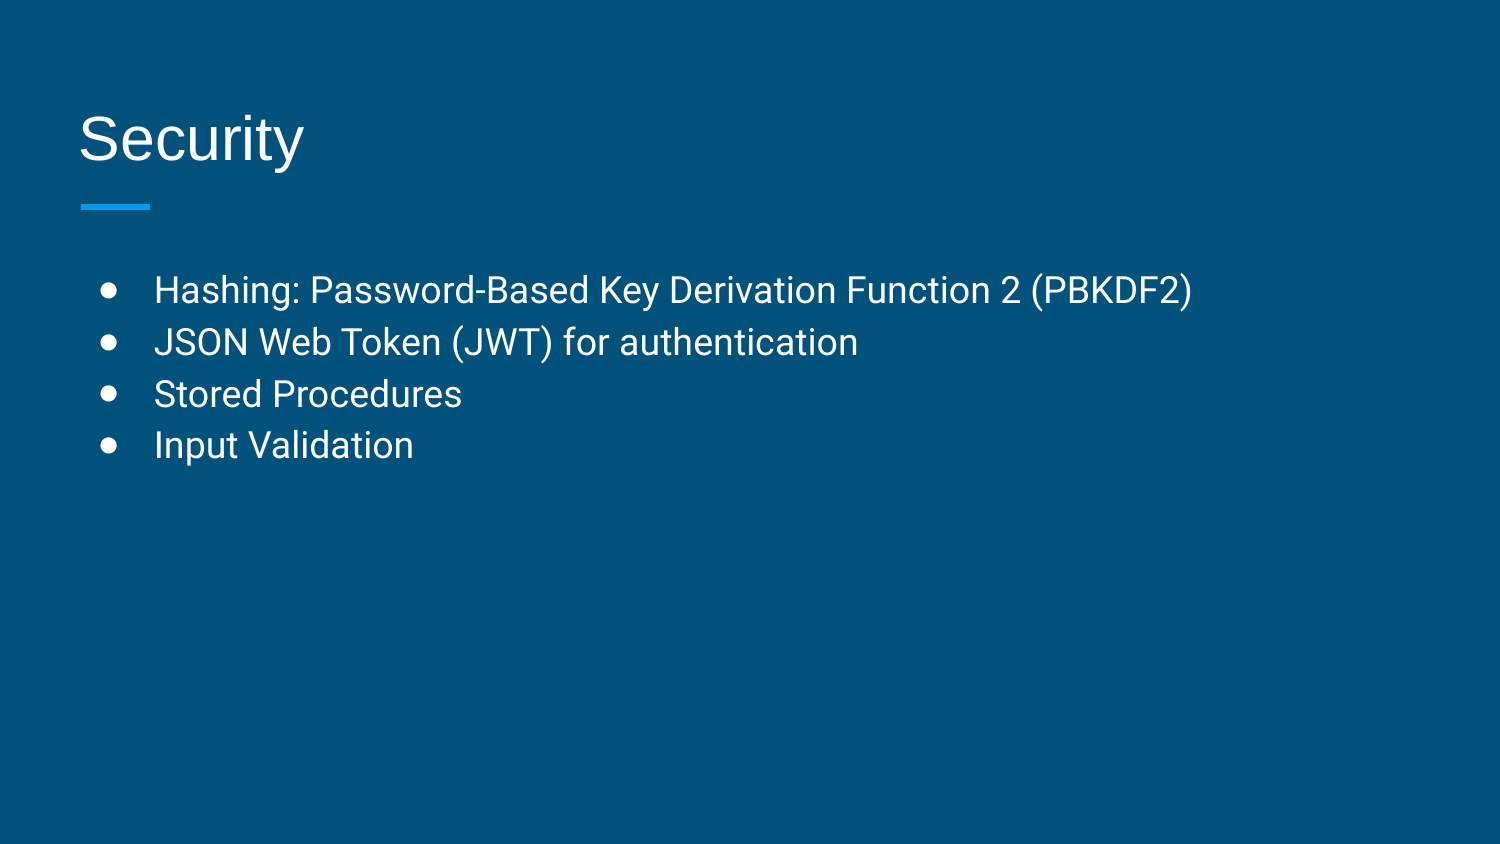

# Security
Hashing: Password-Based Key Derivation Function 2 (PBKDF2)
JSON Web Token (JWT) for authentication
Stored Procedures
Input Validation